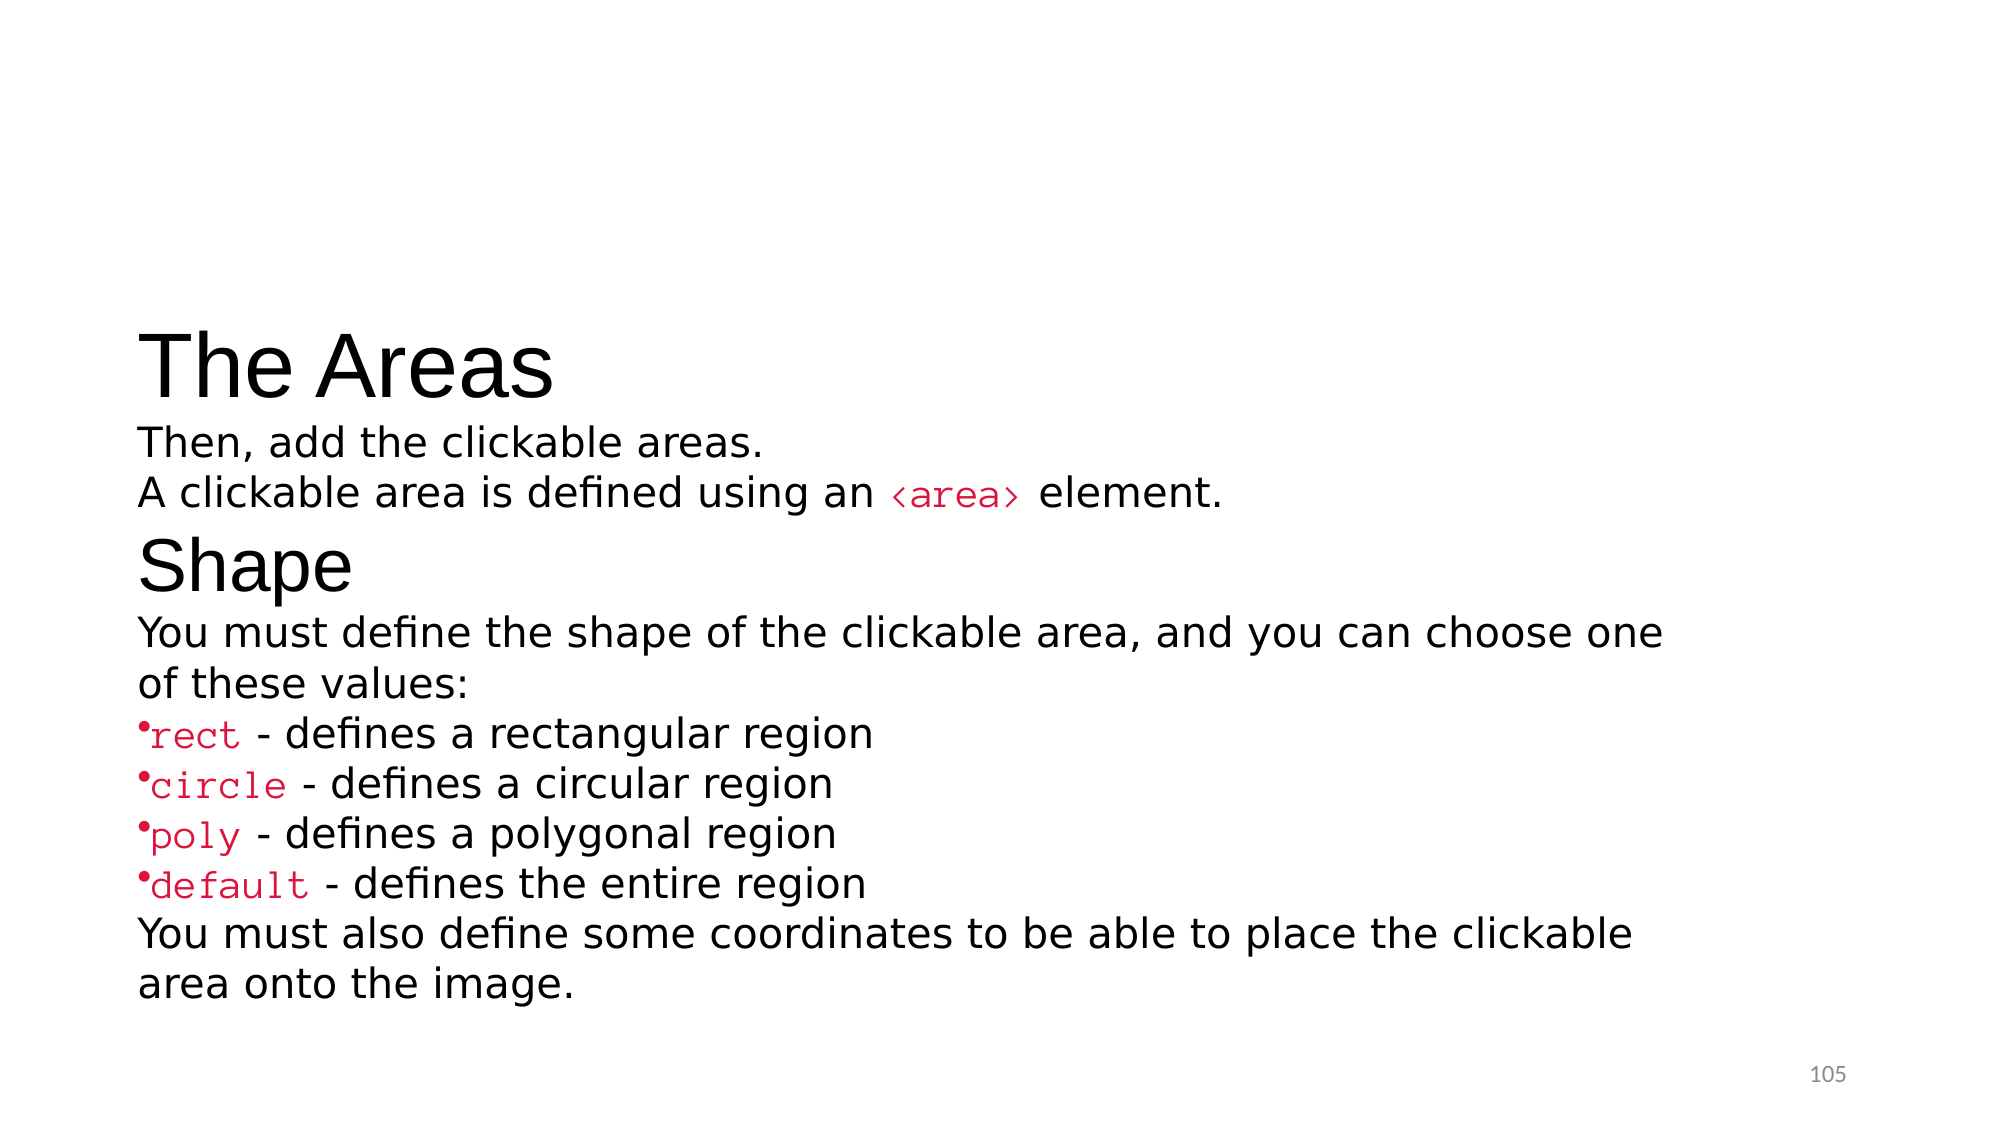

#
The Areas
Then, add the clickable areas.
A clickable area is defined using an <area> element.
Shape
You must define the shape of the clickable area, and you can choose one of these values:
rect - defines a rectangular region
circle - defines a circular region
poly - defines a polygonal region
default - defines the entire region
You must also define some coordinates to be able to place the clickable area onto the image.

105